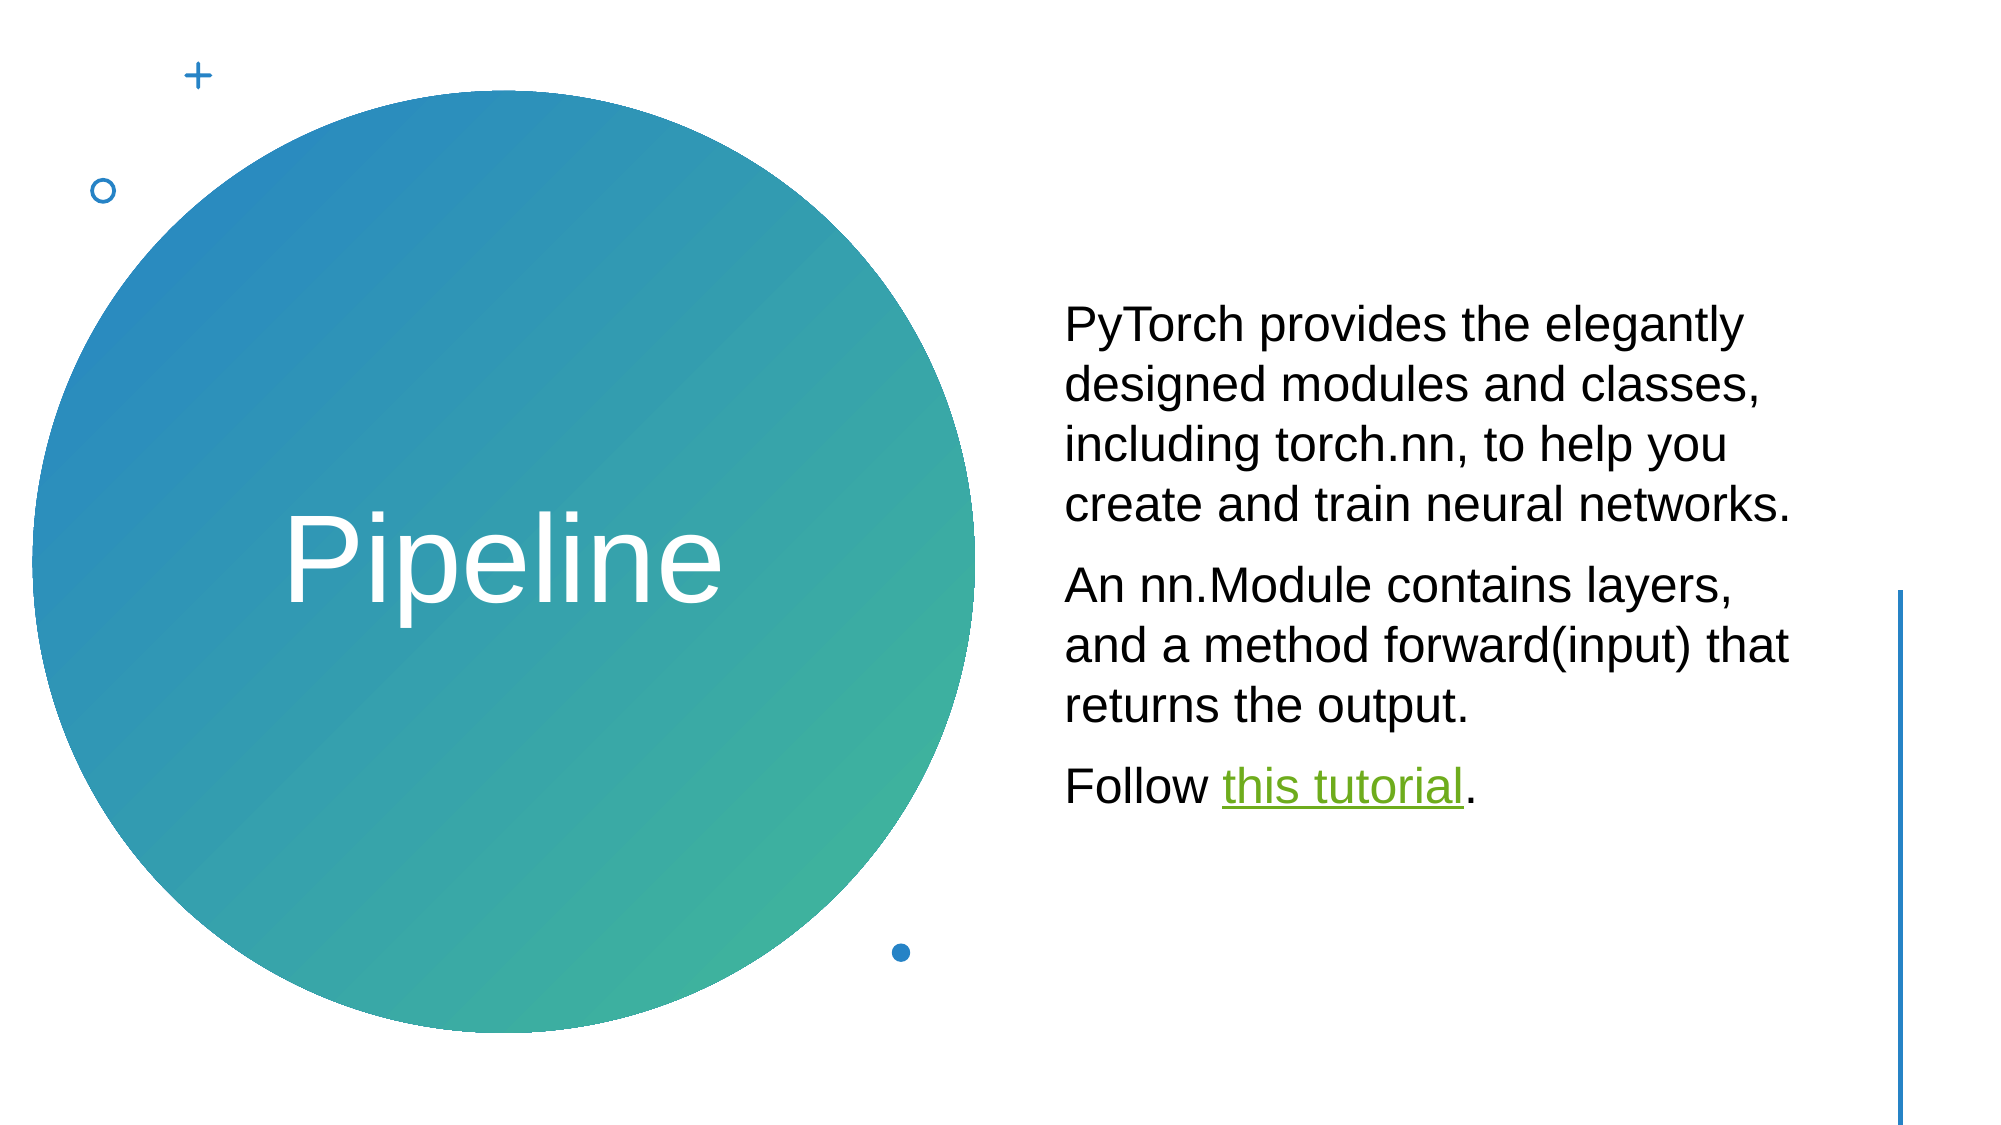

PyTorch provides the elegantly designed modules and classes, including torch.nn, to help you create and train neural networks.
An nn.Module contains layers, and a method forward(input) that returns the output.
Follow this tutorial.

# Pipeline